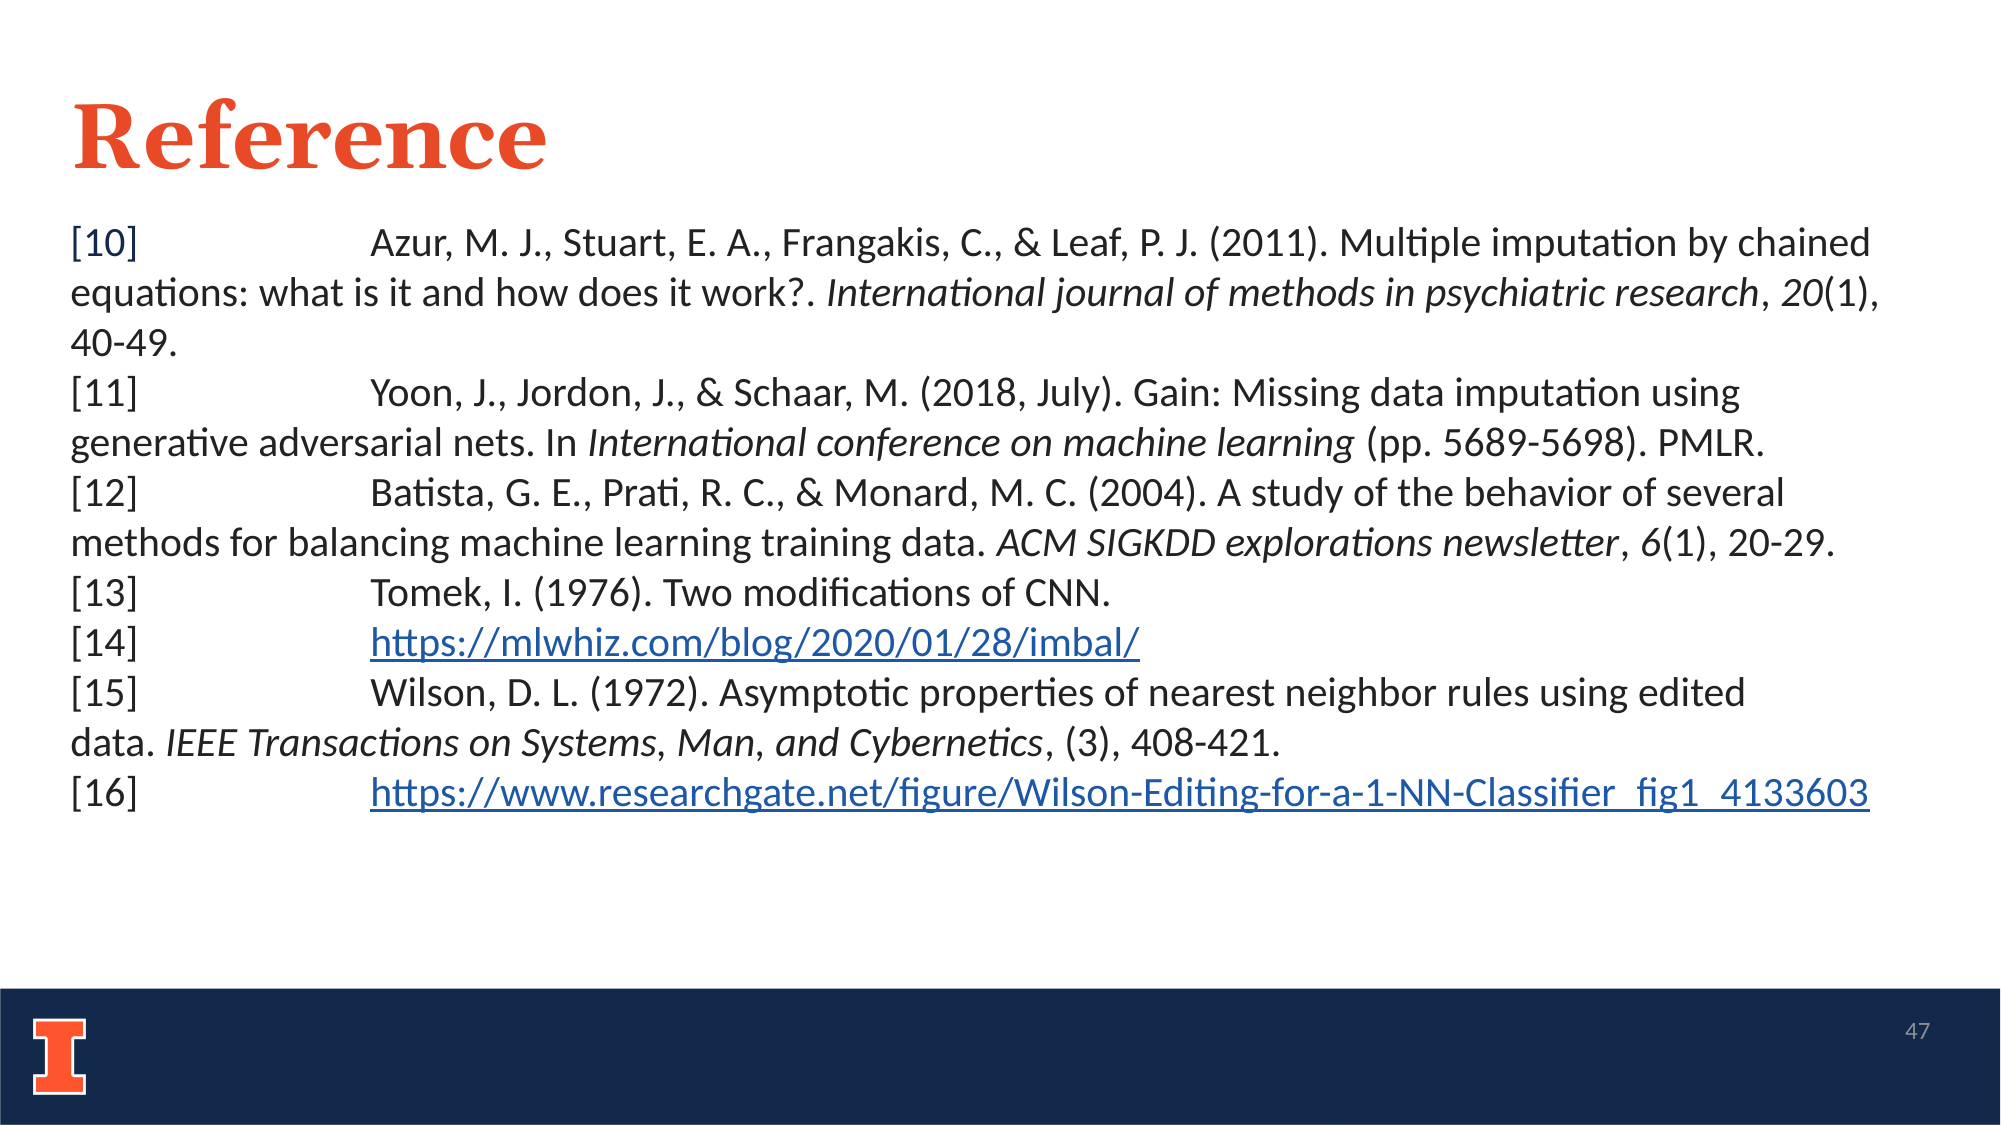

Reference
[10]		Azur, M. J., Stuart, E. A., Frangakis, C., & Leaf, P. J. (2011). Multiple imputation by chained equations: what is it and how does it work?. International journal of methods in psychiatric research, 20(1), 40-49.
[11]		Yoon, J., Jordon, J., & Schaar, M. (2018, July). Gain: Missing data imputation using generative adversarial nets. In International conference on machine learning (pp. 5689-5698). PMLR.
[12]		Batista, G. E., Prati, R. C., & Monard, M. C. (2004). A study of the behavior of several methods for balancing machine learning training data. ACM SIGKDD explorations newsletter, 6(1), 20-29.
[13]		Tomek, I. (1976). Two modifications of CNN.
[14]		https://mlwhiz.com/blog/2020/01/28/imbal/
[15]		Wilson, D. L. (1972). Asymptotic properties of nearest neighbor rules using edited data. IEEE Transactions on Systems, Man, and Cybernetics, (3), 408-421.
[16]		https://www.researchgate.net/figure/Wilson-Editing-for-a-1-NN-Classifier_fig1_4133603
47